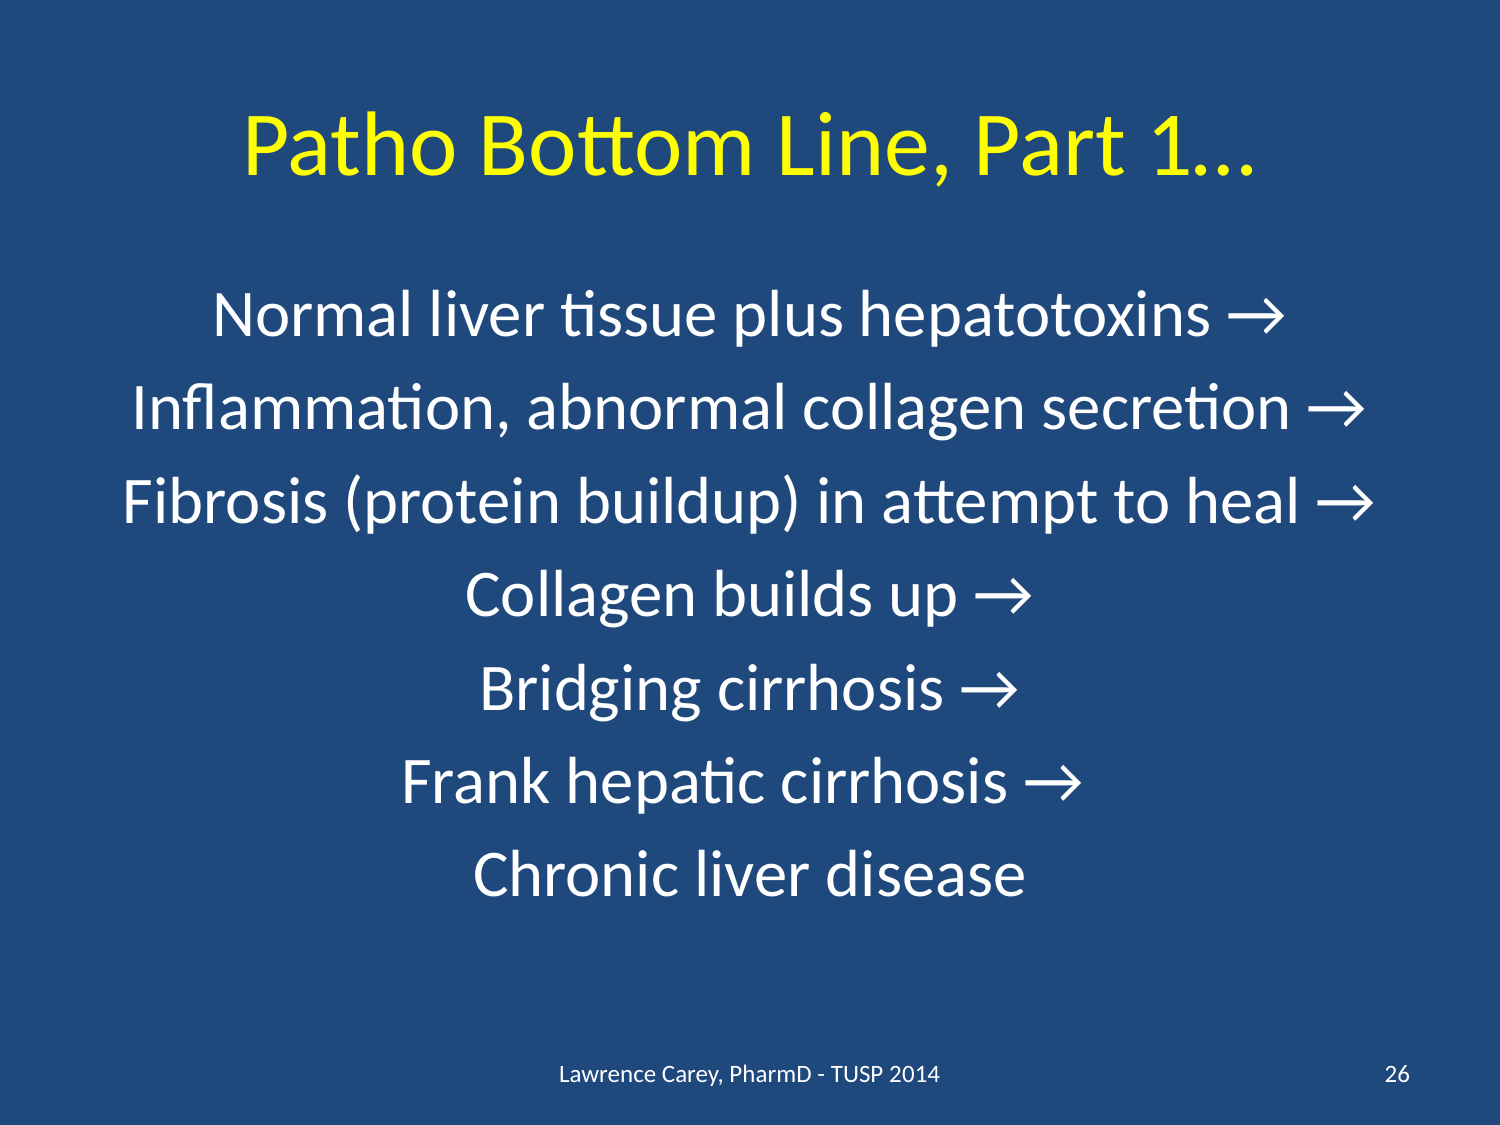

# Patho Bottom Line, Part 1…
Normal liver tissue plus hepatotoxins →
Inflammation, abnormal collagen secretion →
Fibrosis (protein buildup) in attempt to heal →
Collagen builds up →
Bridging cirrhosis →
Frank hepatic cirrhosis →
Chronic liver disease
Lawrence Carey, PharmD - TUSP 2014
26